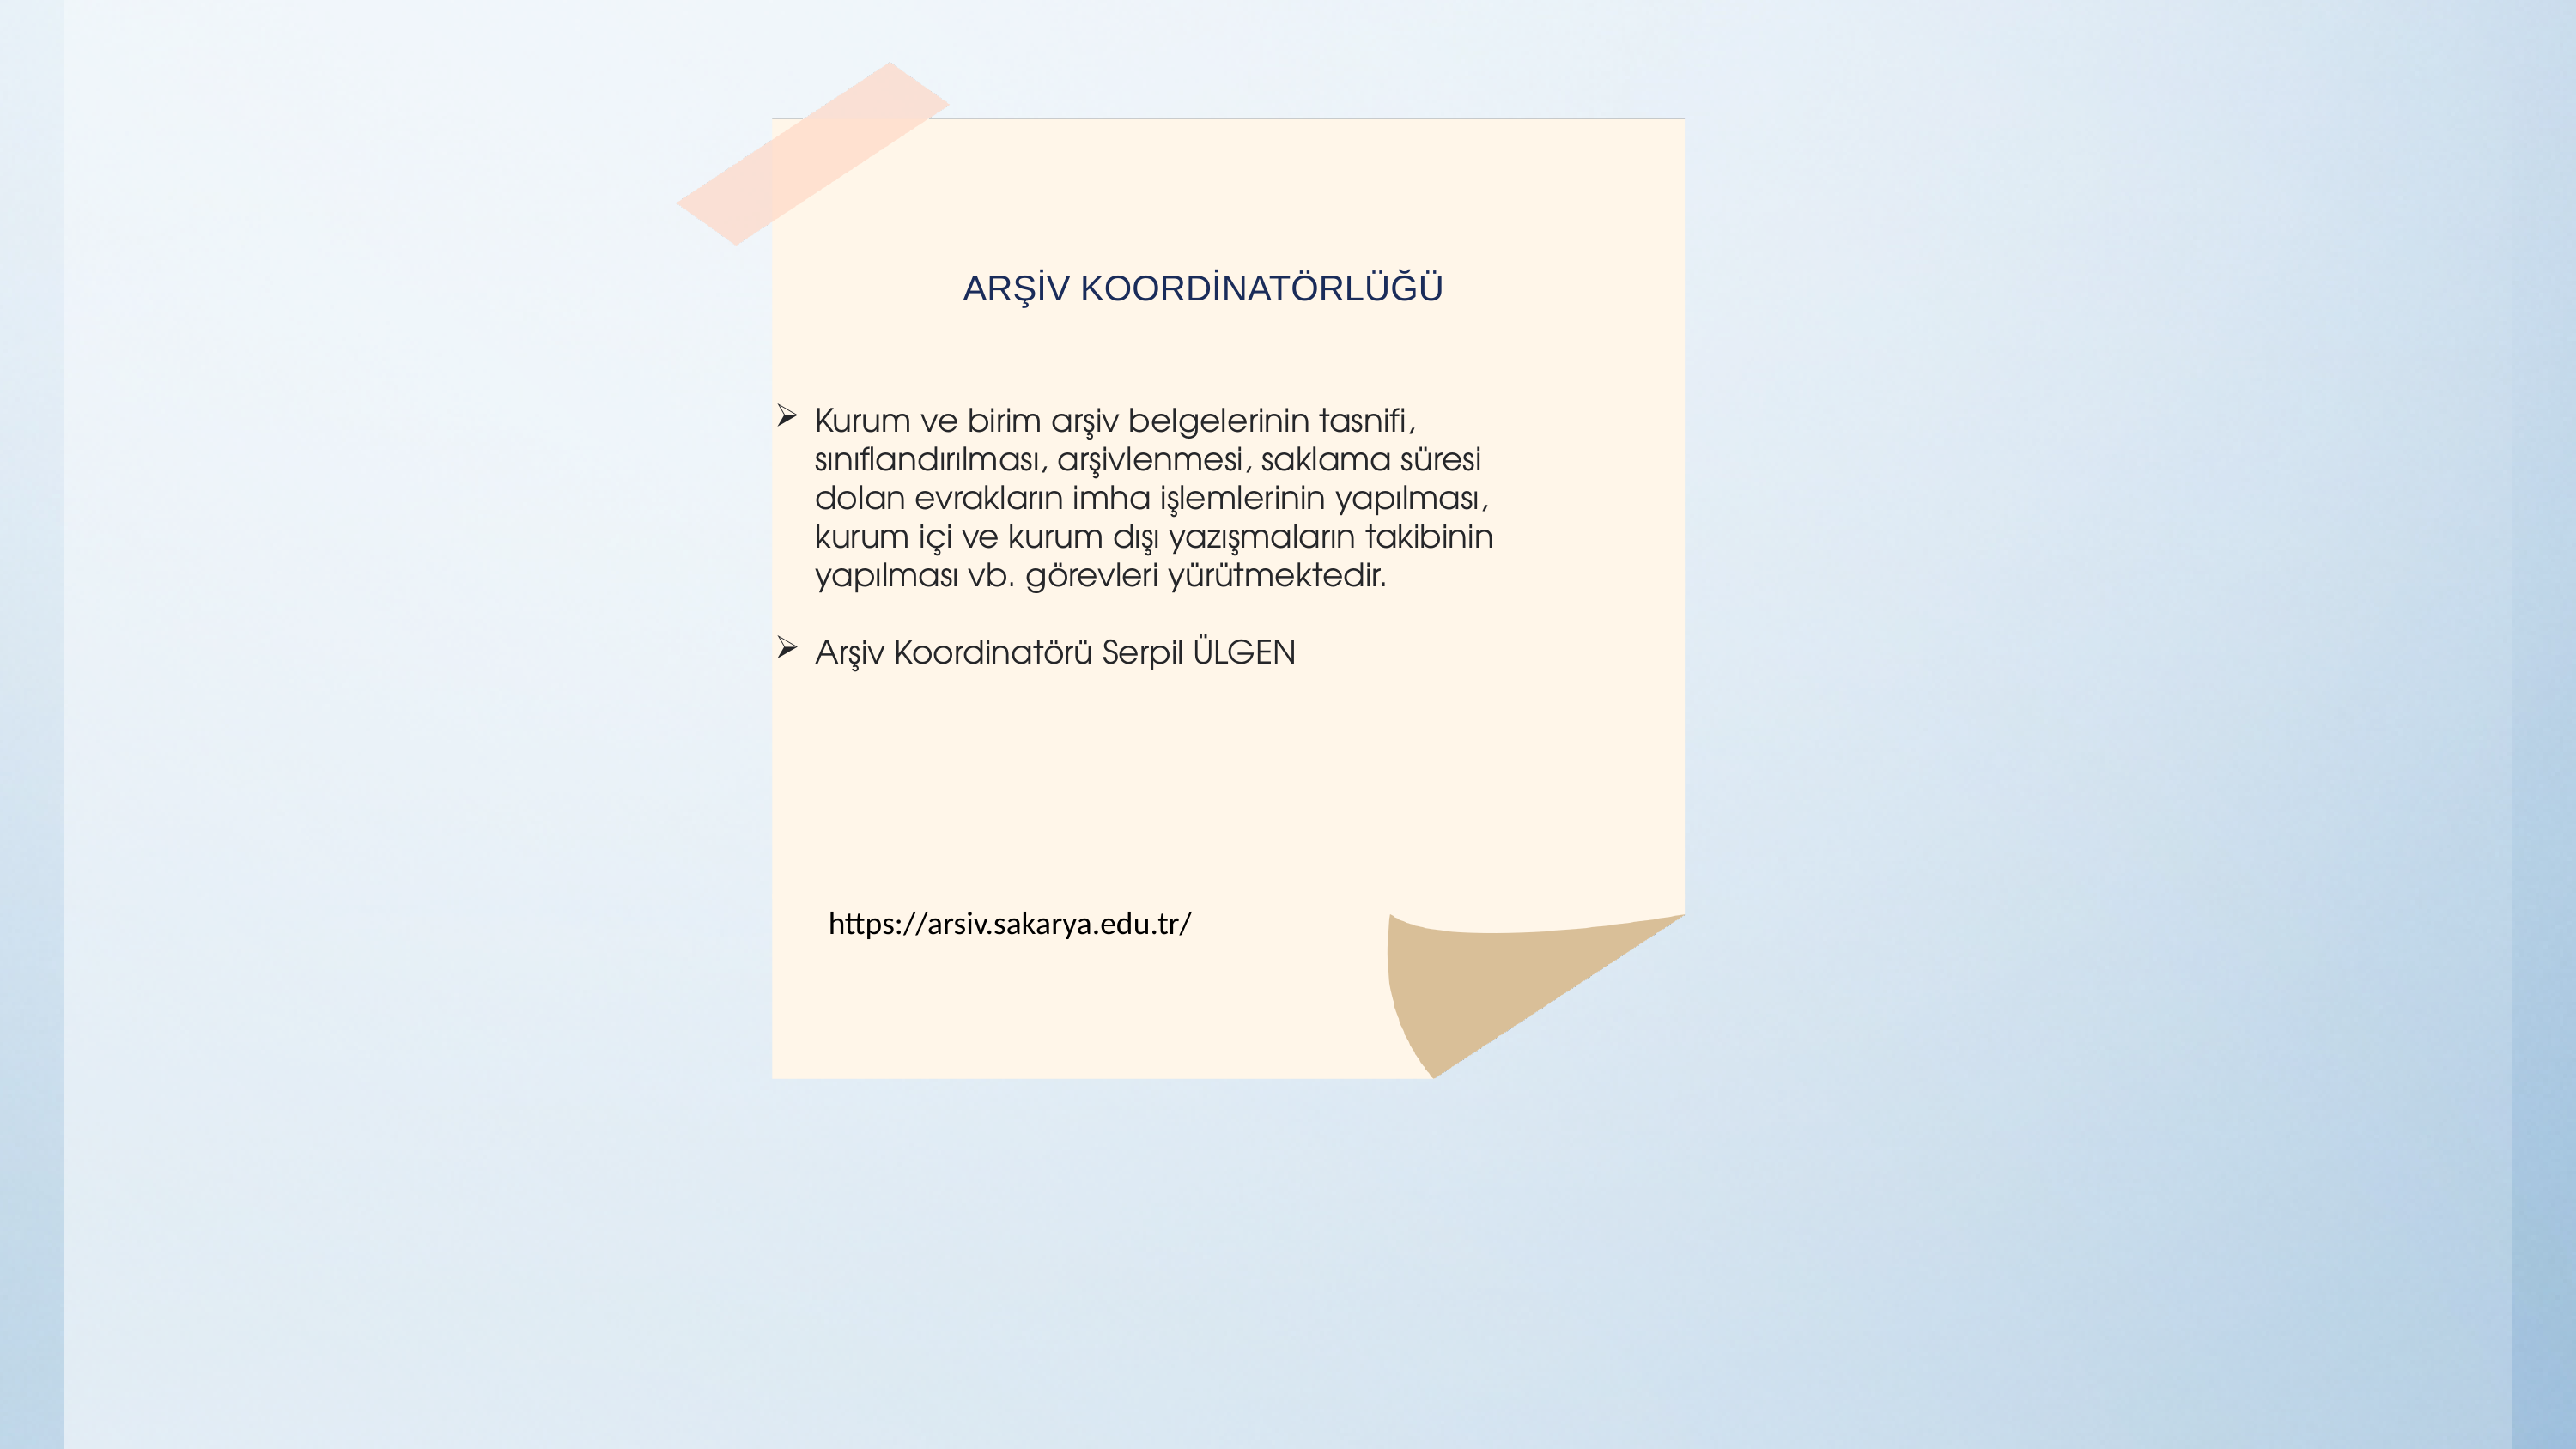

ARŞİV KOORDİNATÖRLÜĞÜ

Kurum ve birim arşiv belgelerinin tasnifi, sınıflandırılması, arşivlenmesi, saklama süresi dolan evrakların imha işlemlerinin yapılması, kurum içi ve kurum dışı yazışmaların takibinin yapılması vb. görevleri yürütmektedir.

Arşiv Koordinatörü Serpil ÜLGEN

https://arsiv.sakarya.edu.tr/